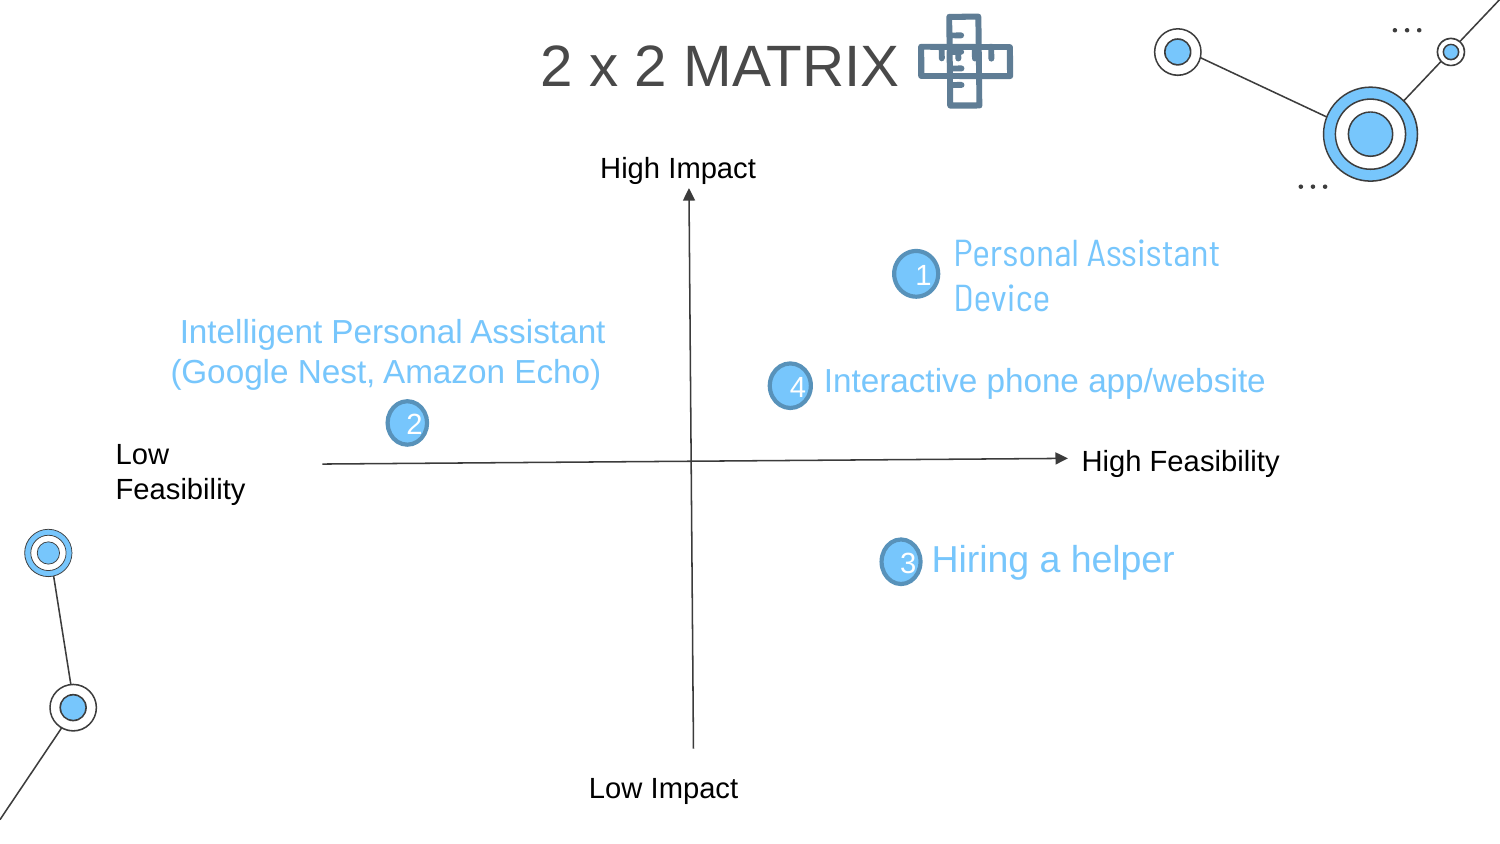

# 2 x 2 MATRIX

High Impact
Personal Assistant Device
1
 Intelligent Personal Assistant (Google Nest, Amazon Echo)
Interactive phone app/website
4
2
Low Feasibility
High Feasibility
Hiring a helper
3
Low Impact